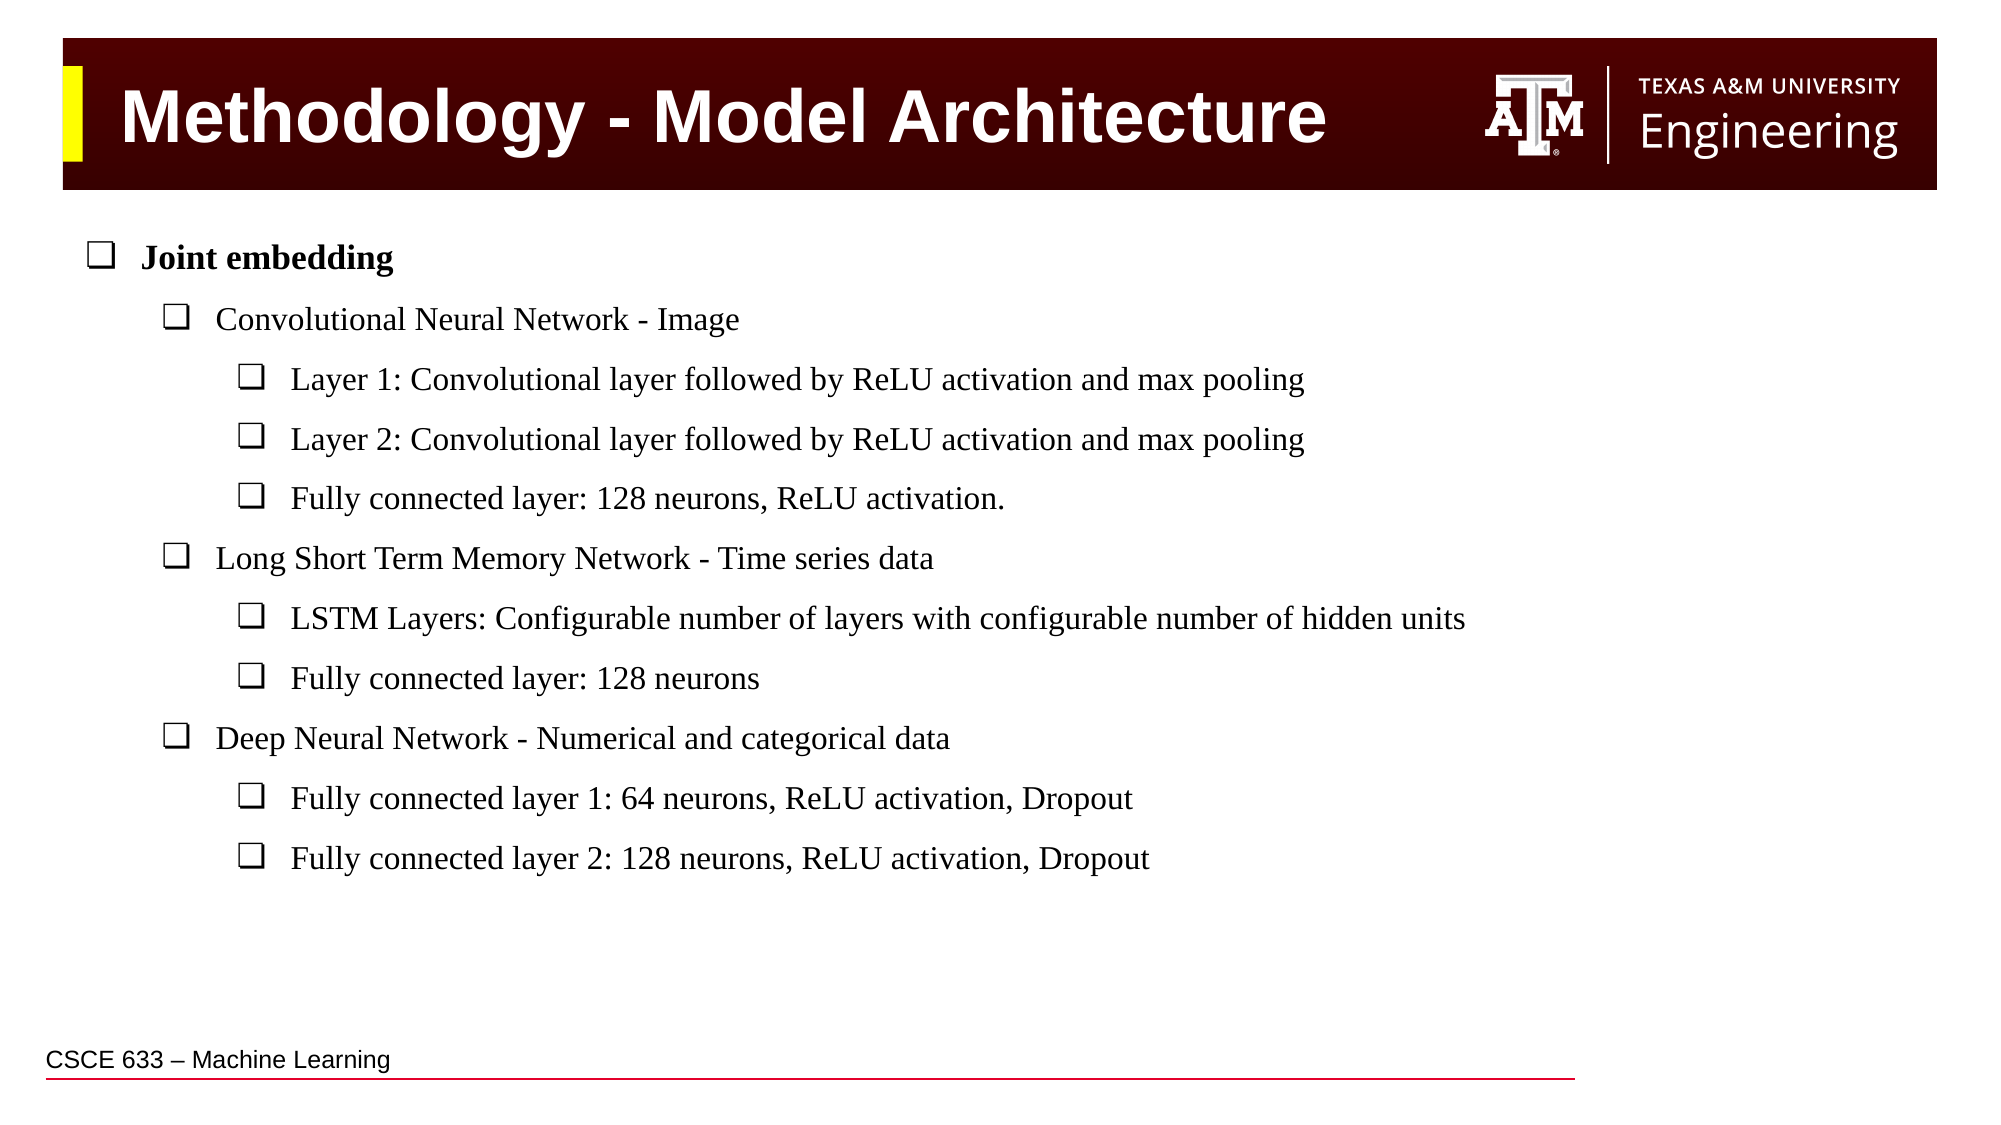

# Methodology - Model Architecture
Joint embedding
Convolutional Neural Network - Image
Layer 1: Convolutional layer followed by ReLU activation and max pooling
Layer 2: Convolutional layer followed by ReLU activation and max pooling
Fully connected layer: 128 neurons, ReLU activation.
Long Short Term Memory Network - Time series data
LSTM Layers: Configurable number of layers with configurable number of hidden units
Fully connected layer: 128 neurons
Deep Neural Network - Numerical and categorical data
Fully connected layer 1: 64 neurons, ReLU activation, Dropout
Fully connected layer 2: 128 neurons, ReLU activation, Dropout